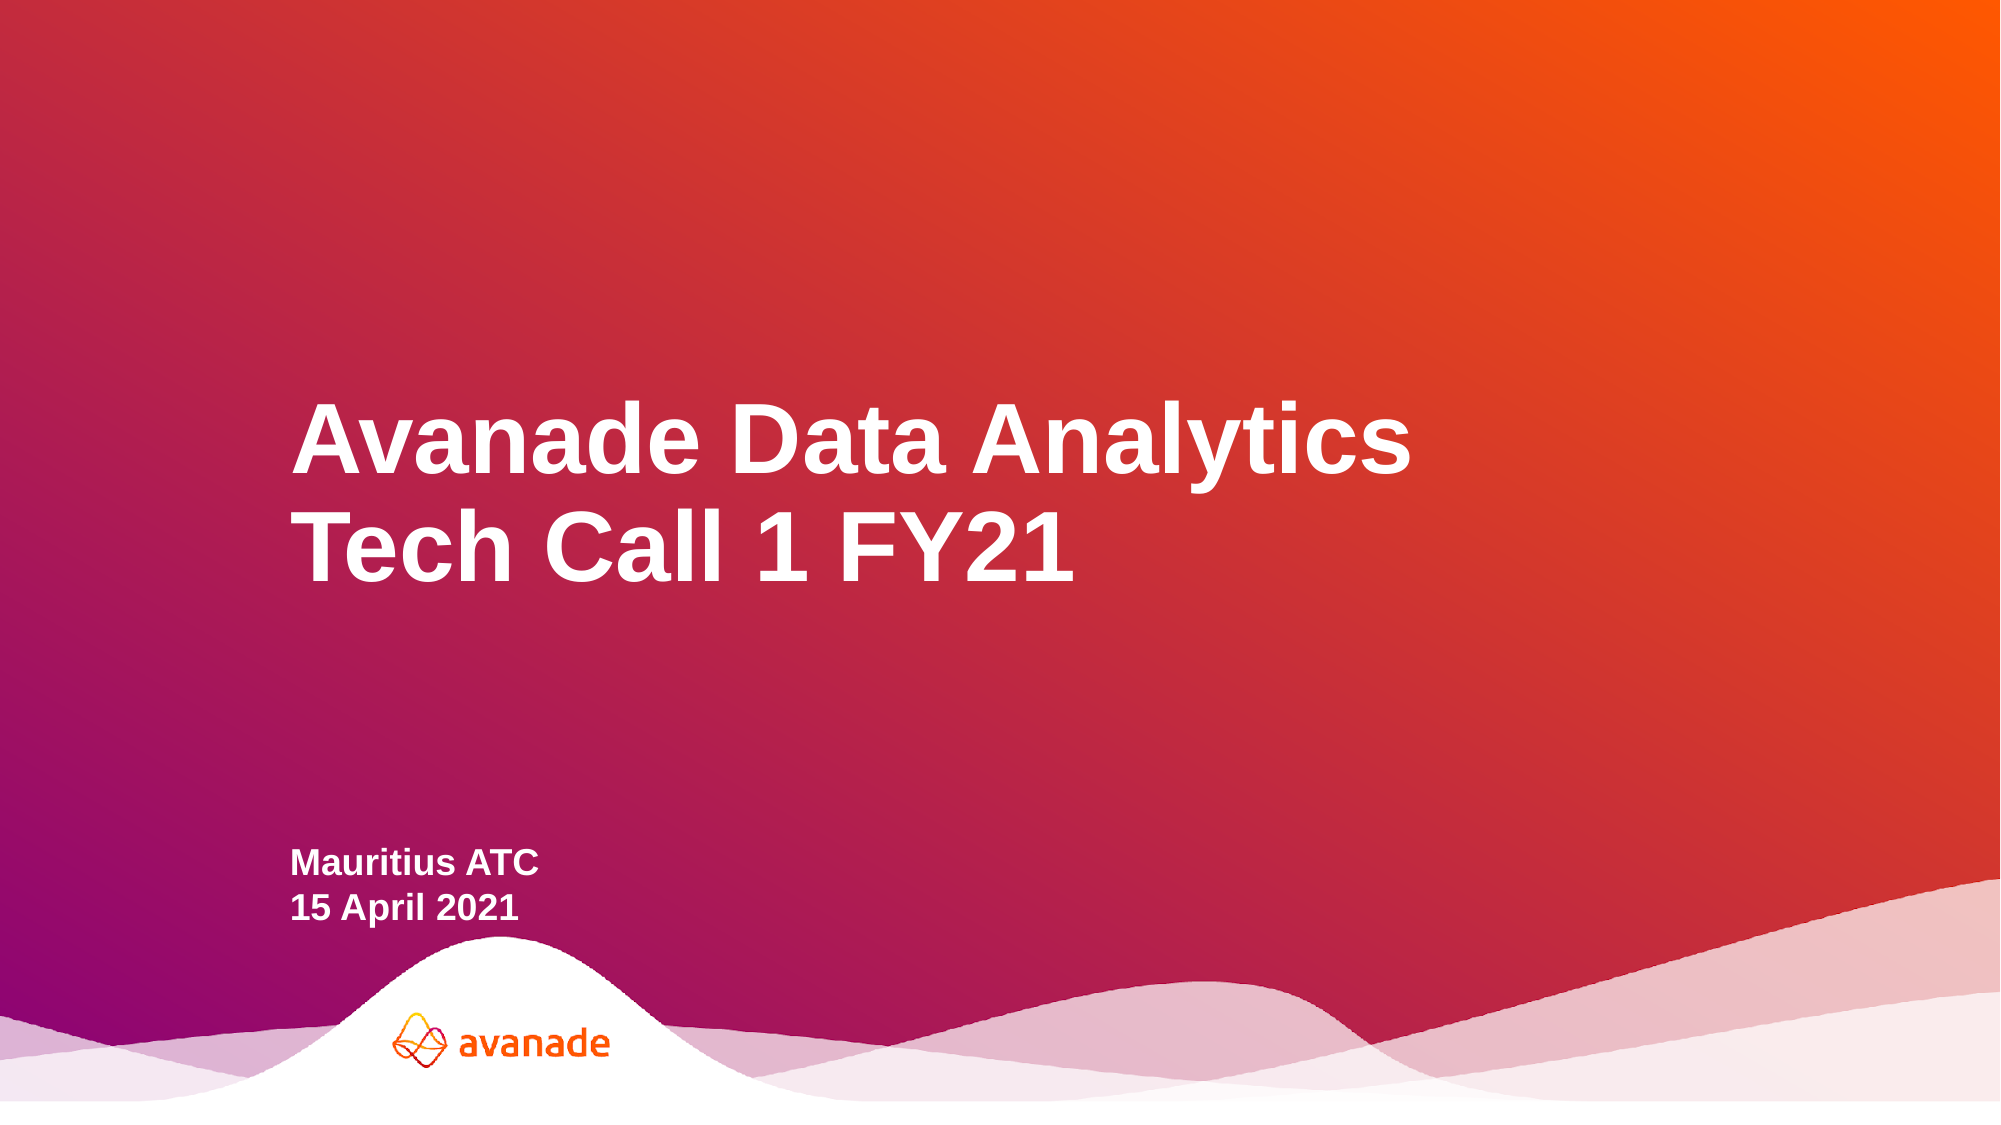

# Avanade Data Analytics Tech Call 1 FY21
Mauritius ATC
15 April 2021